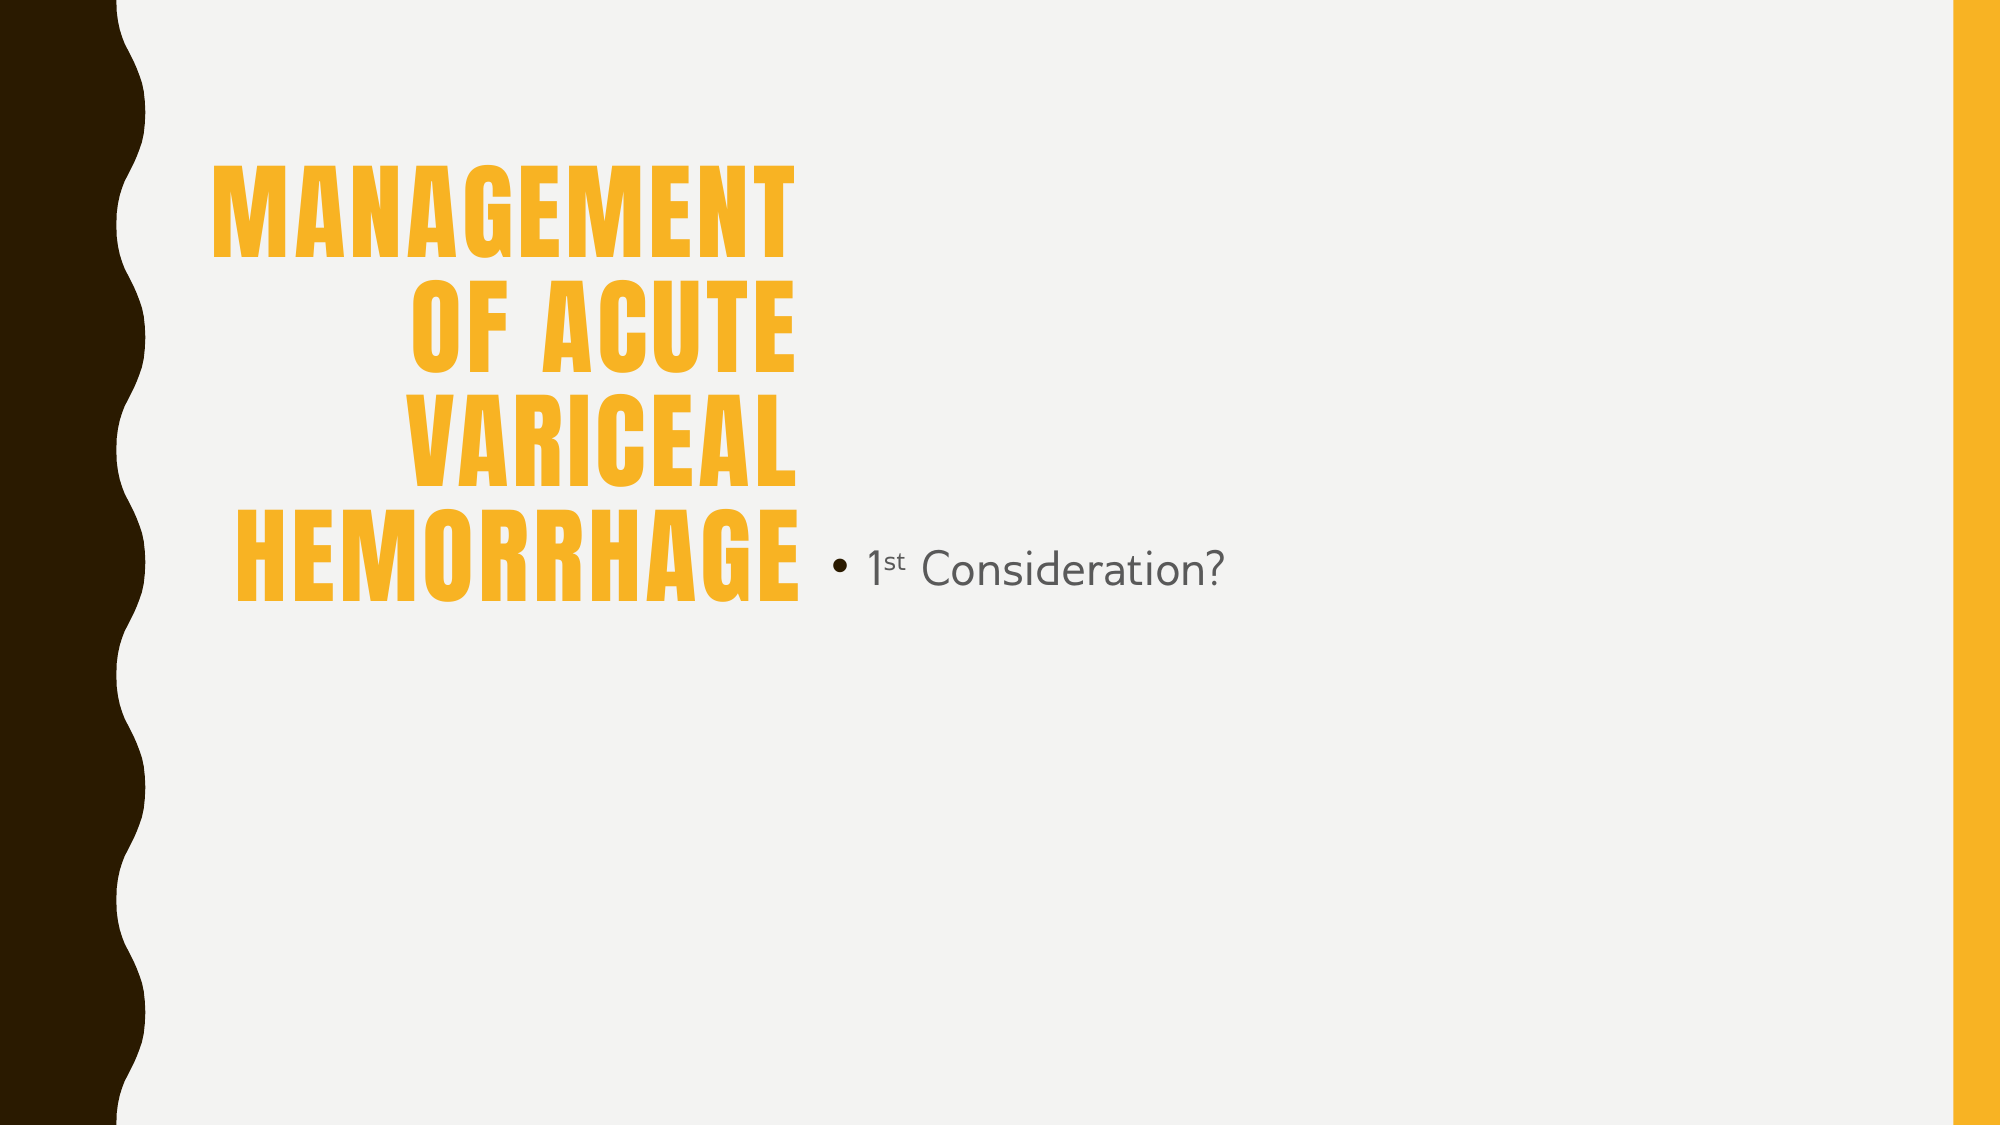

# Management of Acute variceal hemorrhage
1st Consideration?